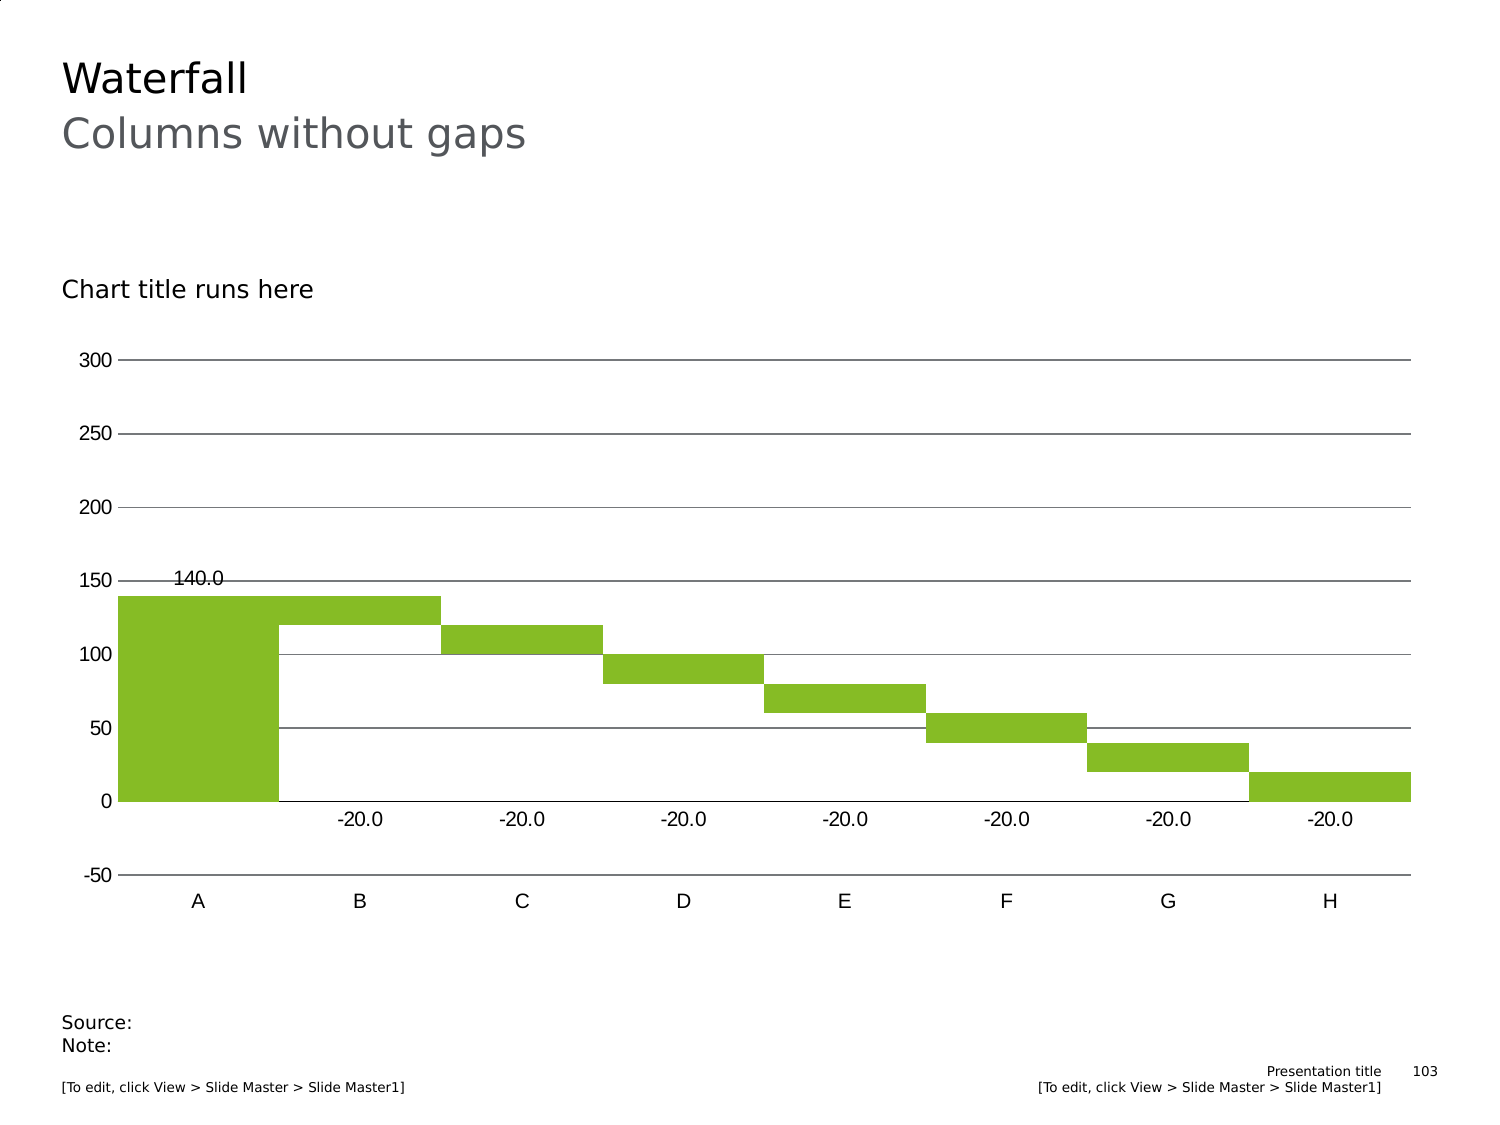

# Waterfall
Columns without gaps
Chart title runs here

### Chart

| Category | Blank Area | Pos Val | Neg Val | Total |
|---|---|---|---|---|
| A | None | 140.0 | 0.0 | 140.0 |
| B | 120.0 | 20.0 | 0.0 | -20.0 |
| C | 100.0 | 20.0 | 0.0 | -20.0 |
| D | 80.0 | 20.0 | 0.0 | -20.0 |
| E | 60.0 | 20.0 | 0.0 | -20.0 |
| F | 40.0 | 20.0 | 0.0 | -20.0 |
| G | 20.0 | 20.0 | 0.0 | -20.0 |
| H | 0.0 | 20.0 | 0.0 | -20.0 |
Source:
Note: